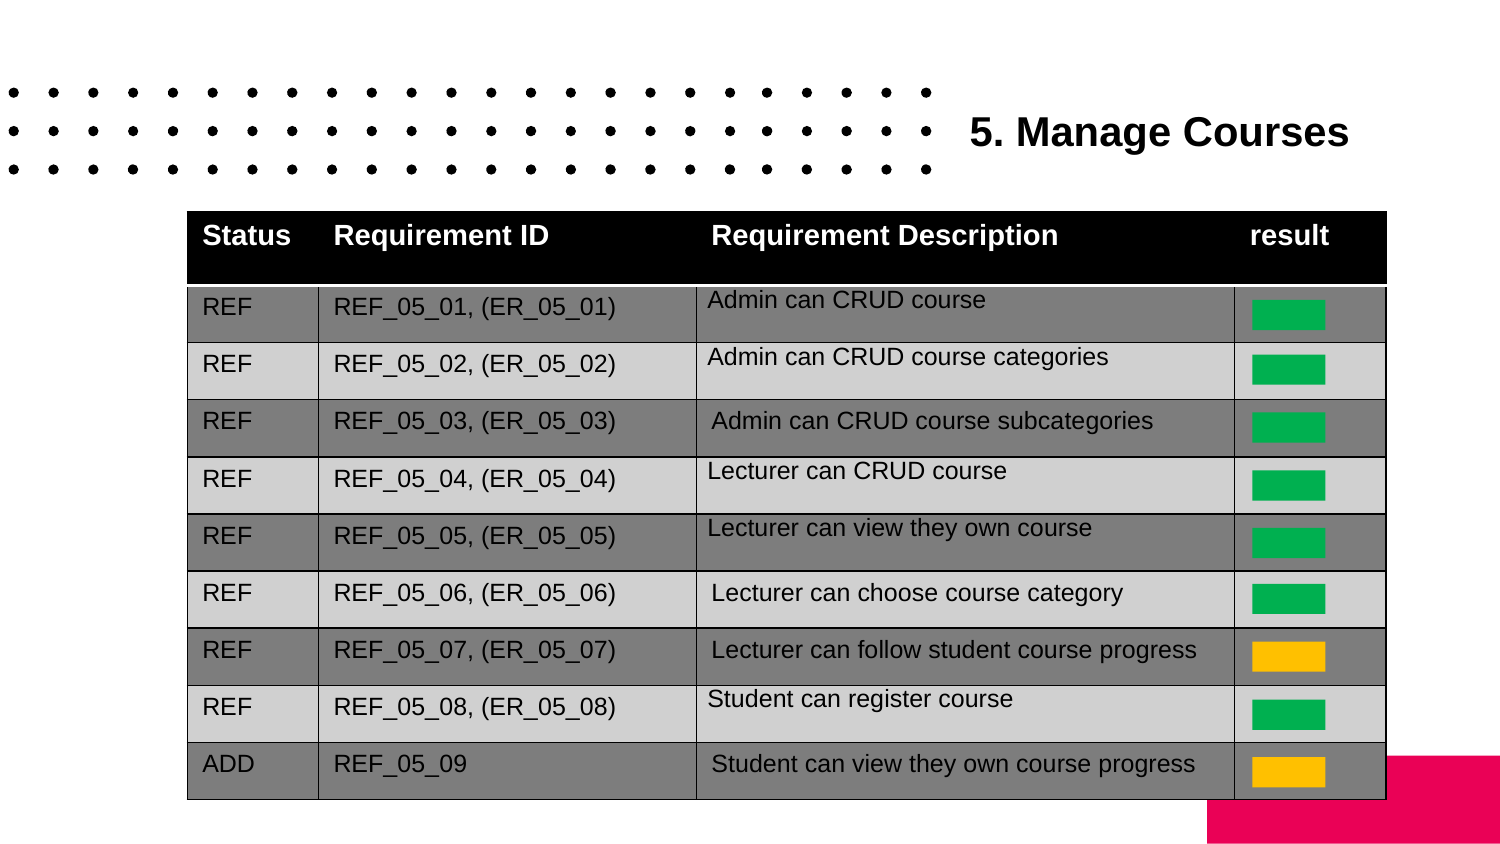

# 5. Manage Courses
| Status | Requirement ID | Requirement Description | result |
| --- | --- | --- | --- |
| REF | REF\_05\_01, (ER\_05\_01) | Admin can CRUD course |  |
| REF | REF\_05\_02, (ER\_05\_02) | Admin can CRUD course categories |  |
| REF | REF\_05\_03, (ER\_05\_03) | Admin can CRUD course subcategories |  |
| REF | REF\_05\_04, (ER\_05\_04) | Lecturer can CRUD course |  |
| REF | REF\_05\_05, (ER\_05\_05) | Lecturer can view they own course |  |
| REF | REF\_05\_06, (ER\_05\_06) | Lecturer can choose course category |  |
| REF | REF\_05\_07, (ER\_05\_07) | Lecturer can follow student course progress |  |
| REF | REF\_05\_08, (ER\_05\_08) | Student can register course |  |
| ADD | REF\_05\_09 | Student can view they own course progress |  |